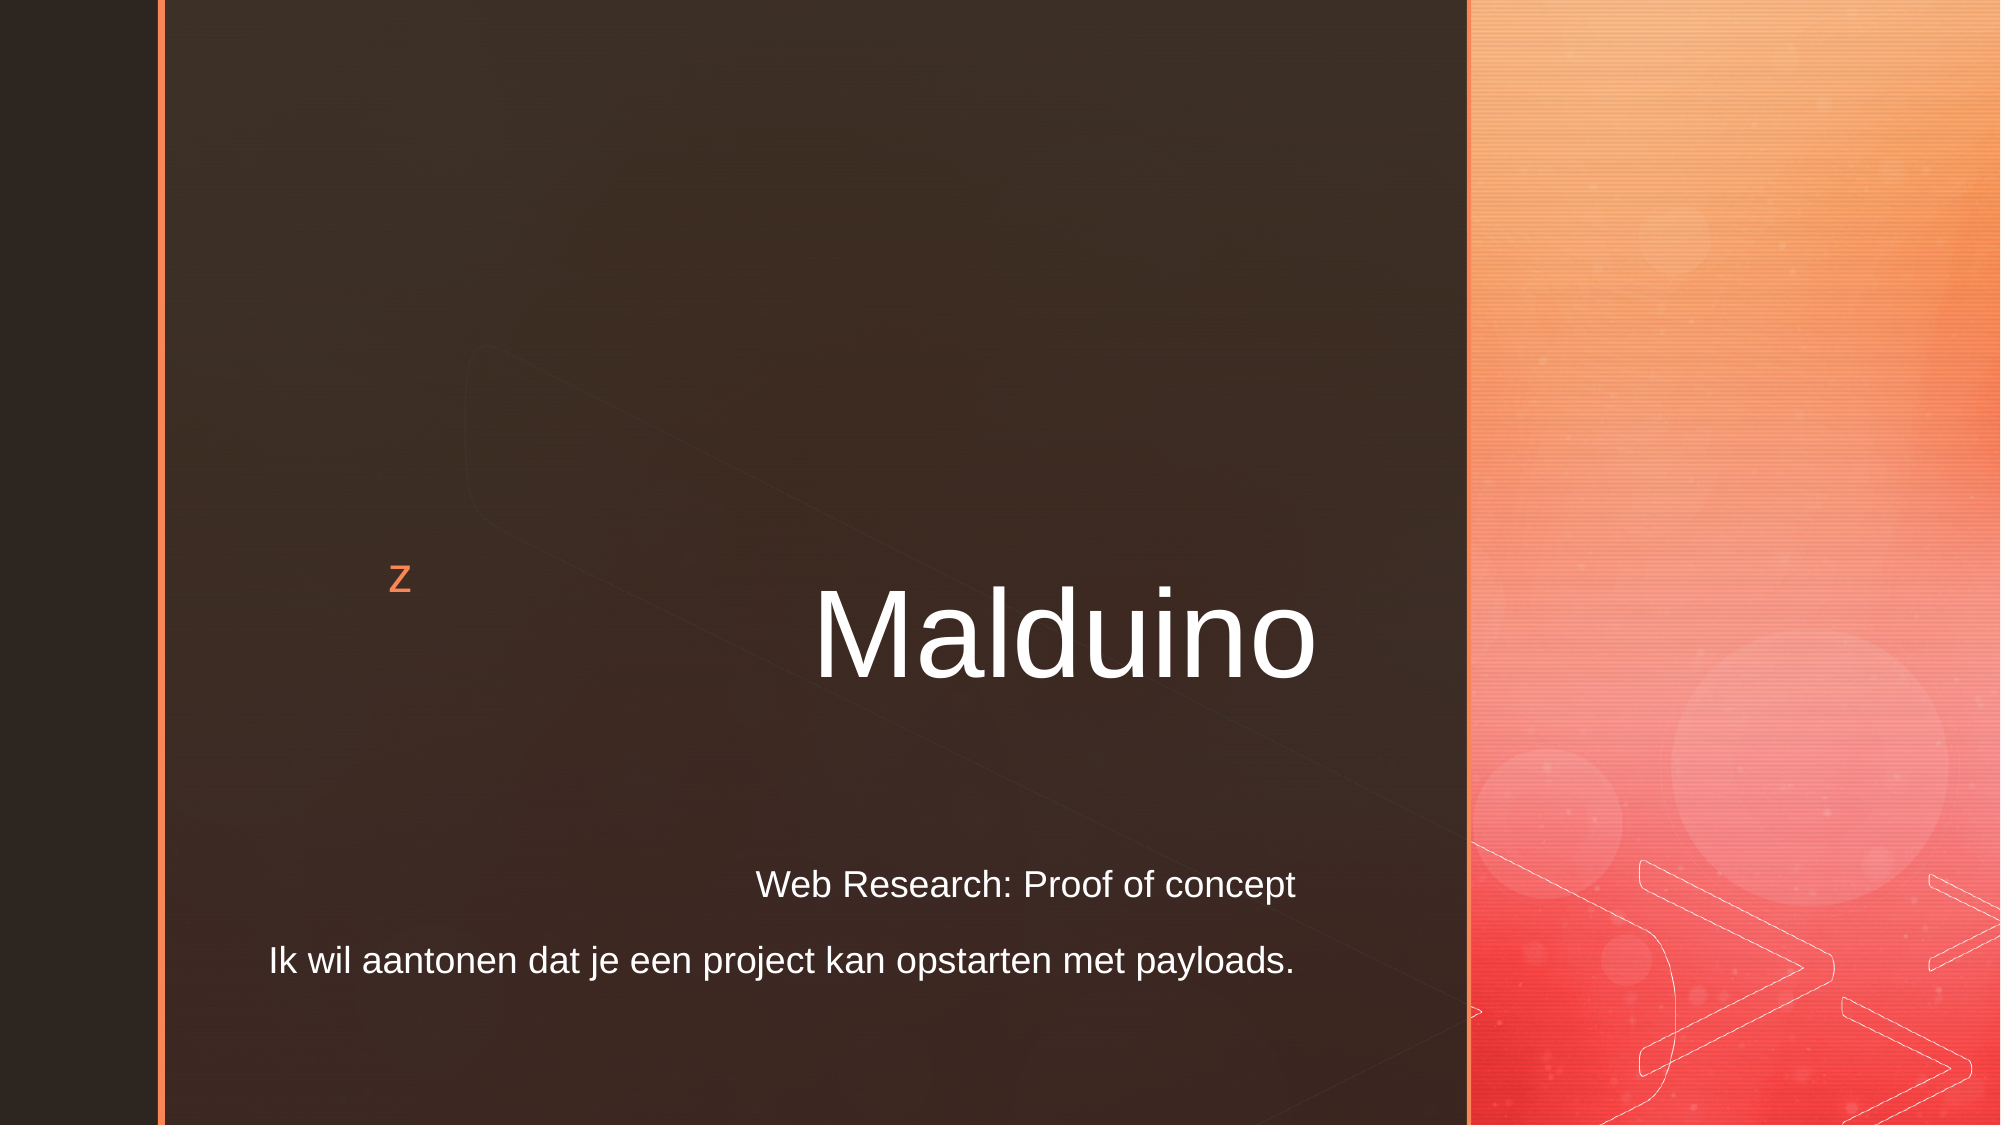

# Malduino
Web Research: Proof of concept
Ik wil aantonen dat je een project kan opstarten met payloads.